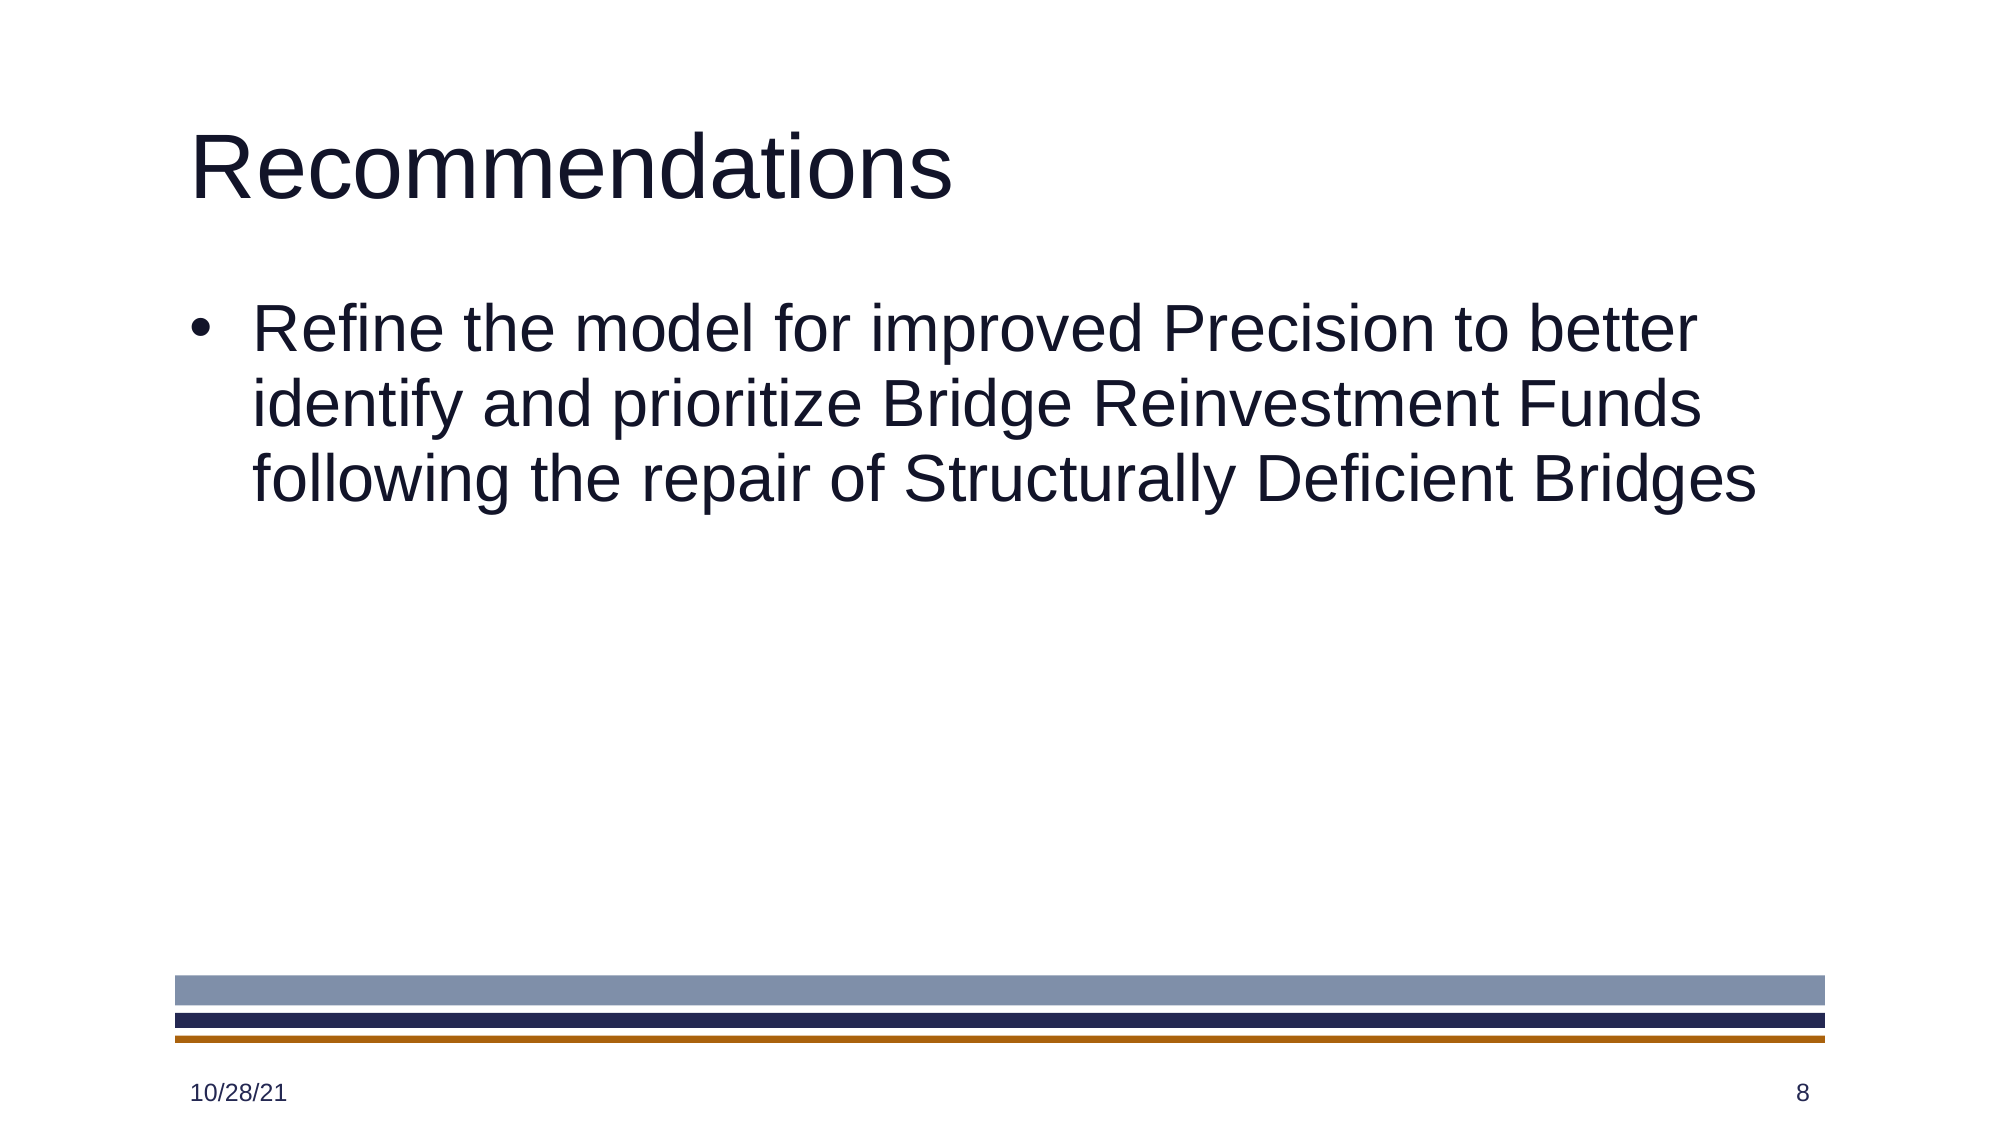

# Recommendations
Refine the model for improved Precision to better identify and prioritize Bridge Reinvestment Funds following the repair of Structurally Deficient Bridges
10/28/21
8